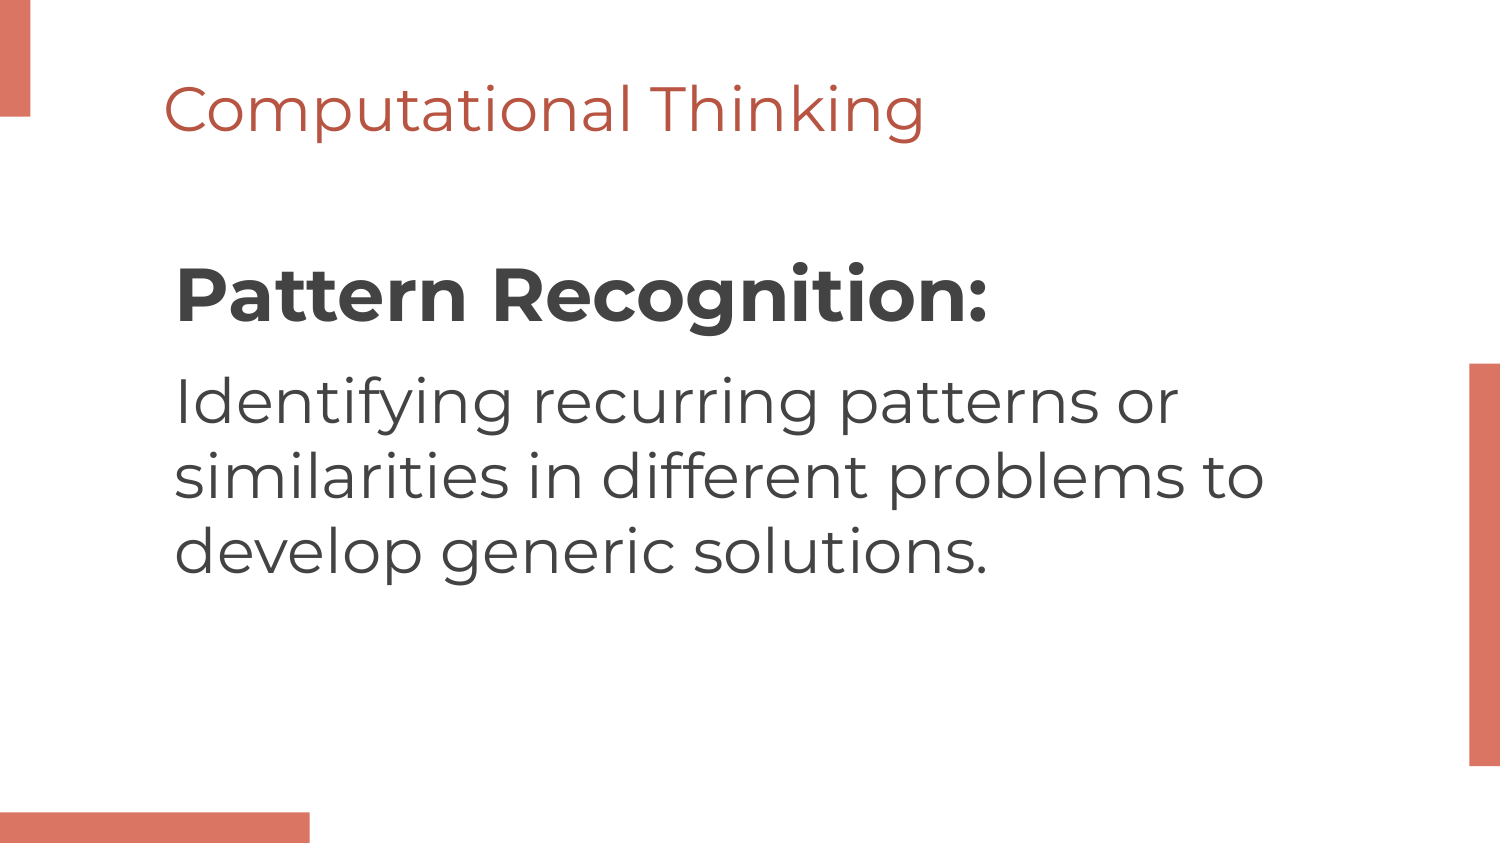

Computational Thinking
Pattern Recognition:
Identifying recurring patterns or similarities in different problems to develop generic solutions.